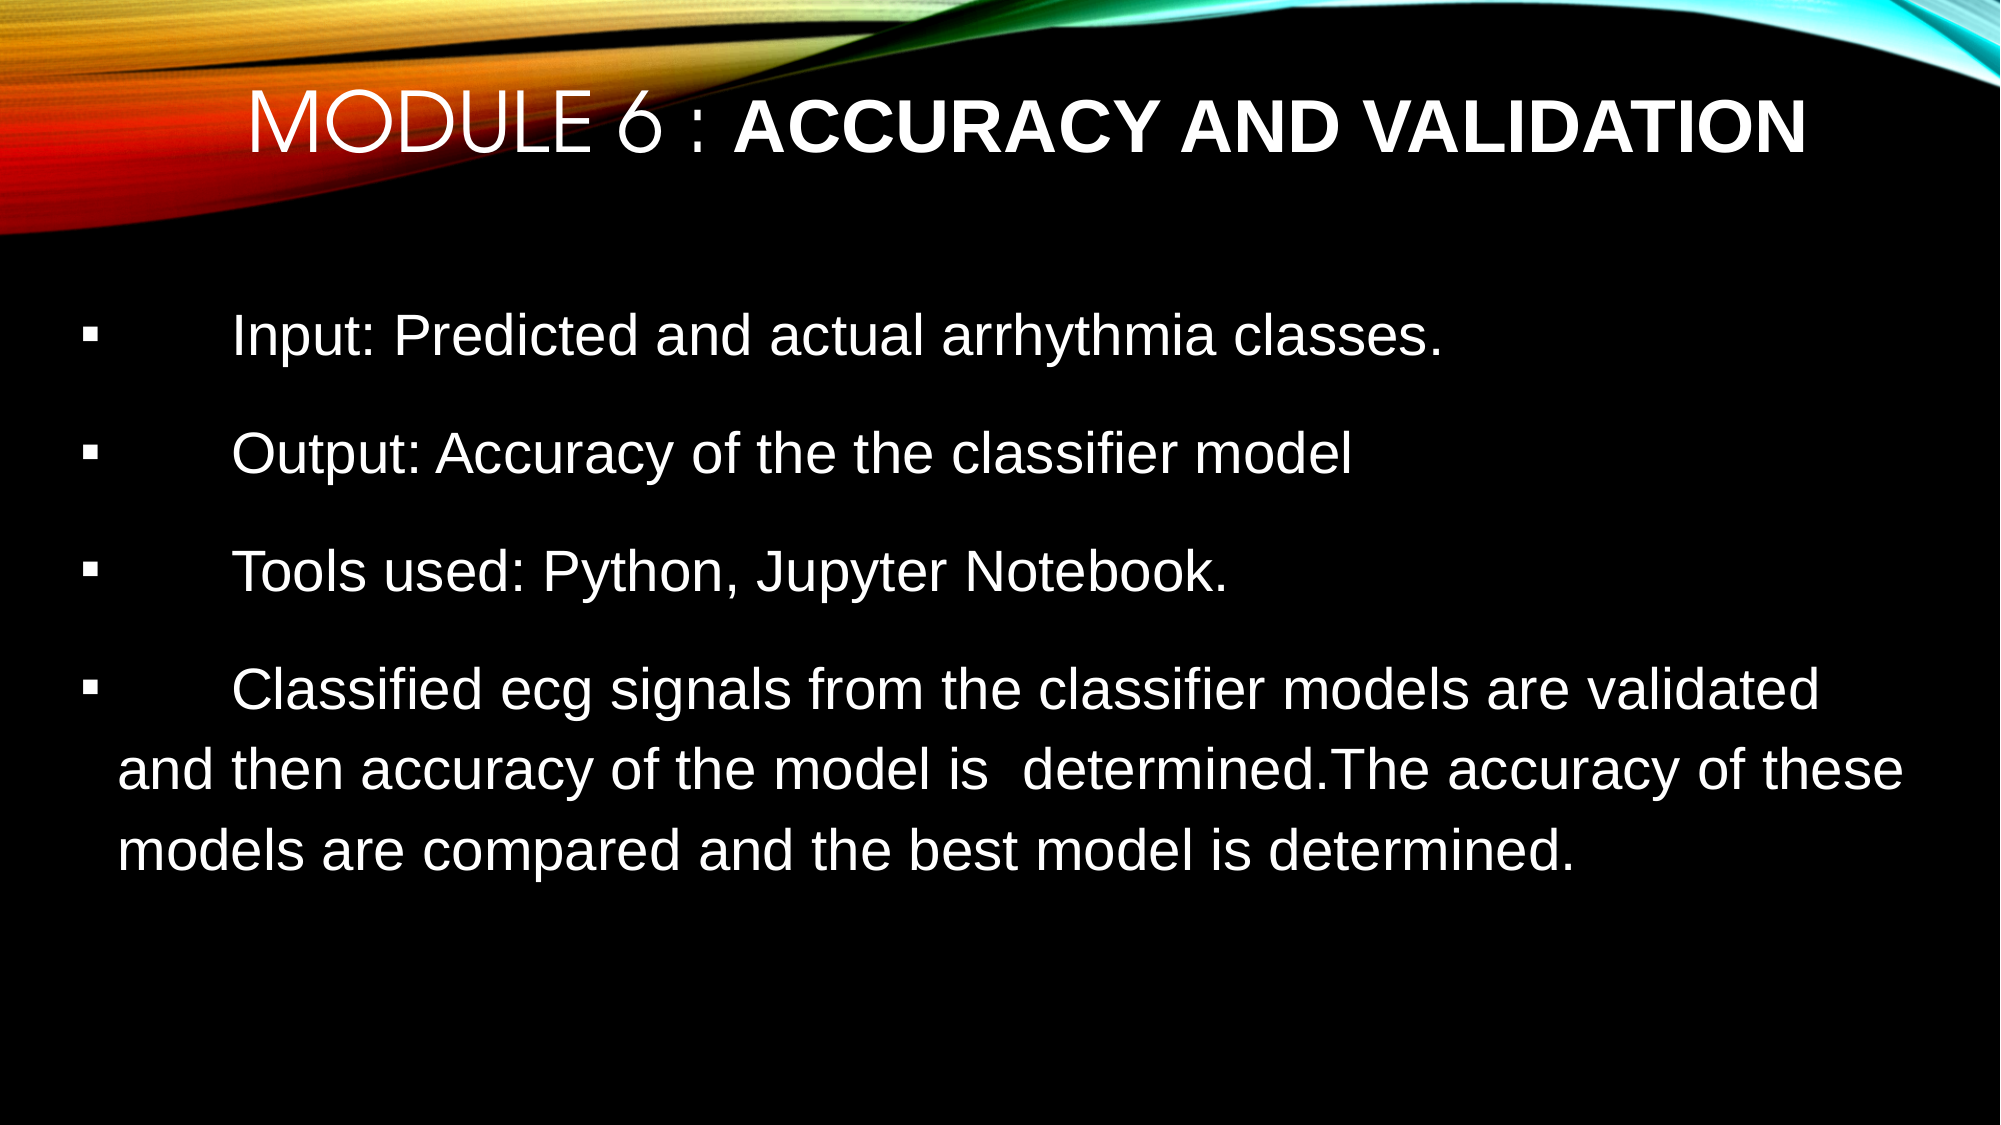

# MODULE 6 : ACCURACY AND VALIDATION
       Input: Predicted and actual arrhythmia classes.
       Output: Accuracy of the the classifier model
       Tools used: Python, Jupyter Notebook.
       Classified ecg signals from the classifier models are validated and then accuracy of the model is  determined.The accuracy of these models are compared and the best model is determined.